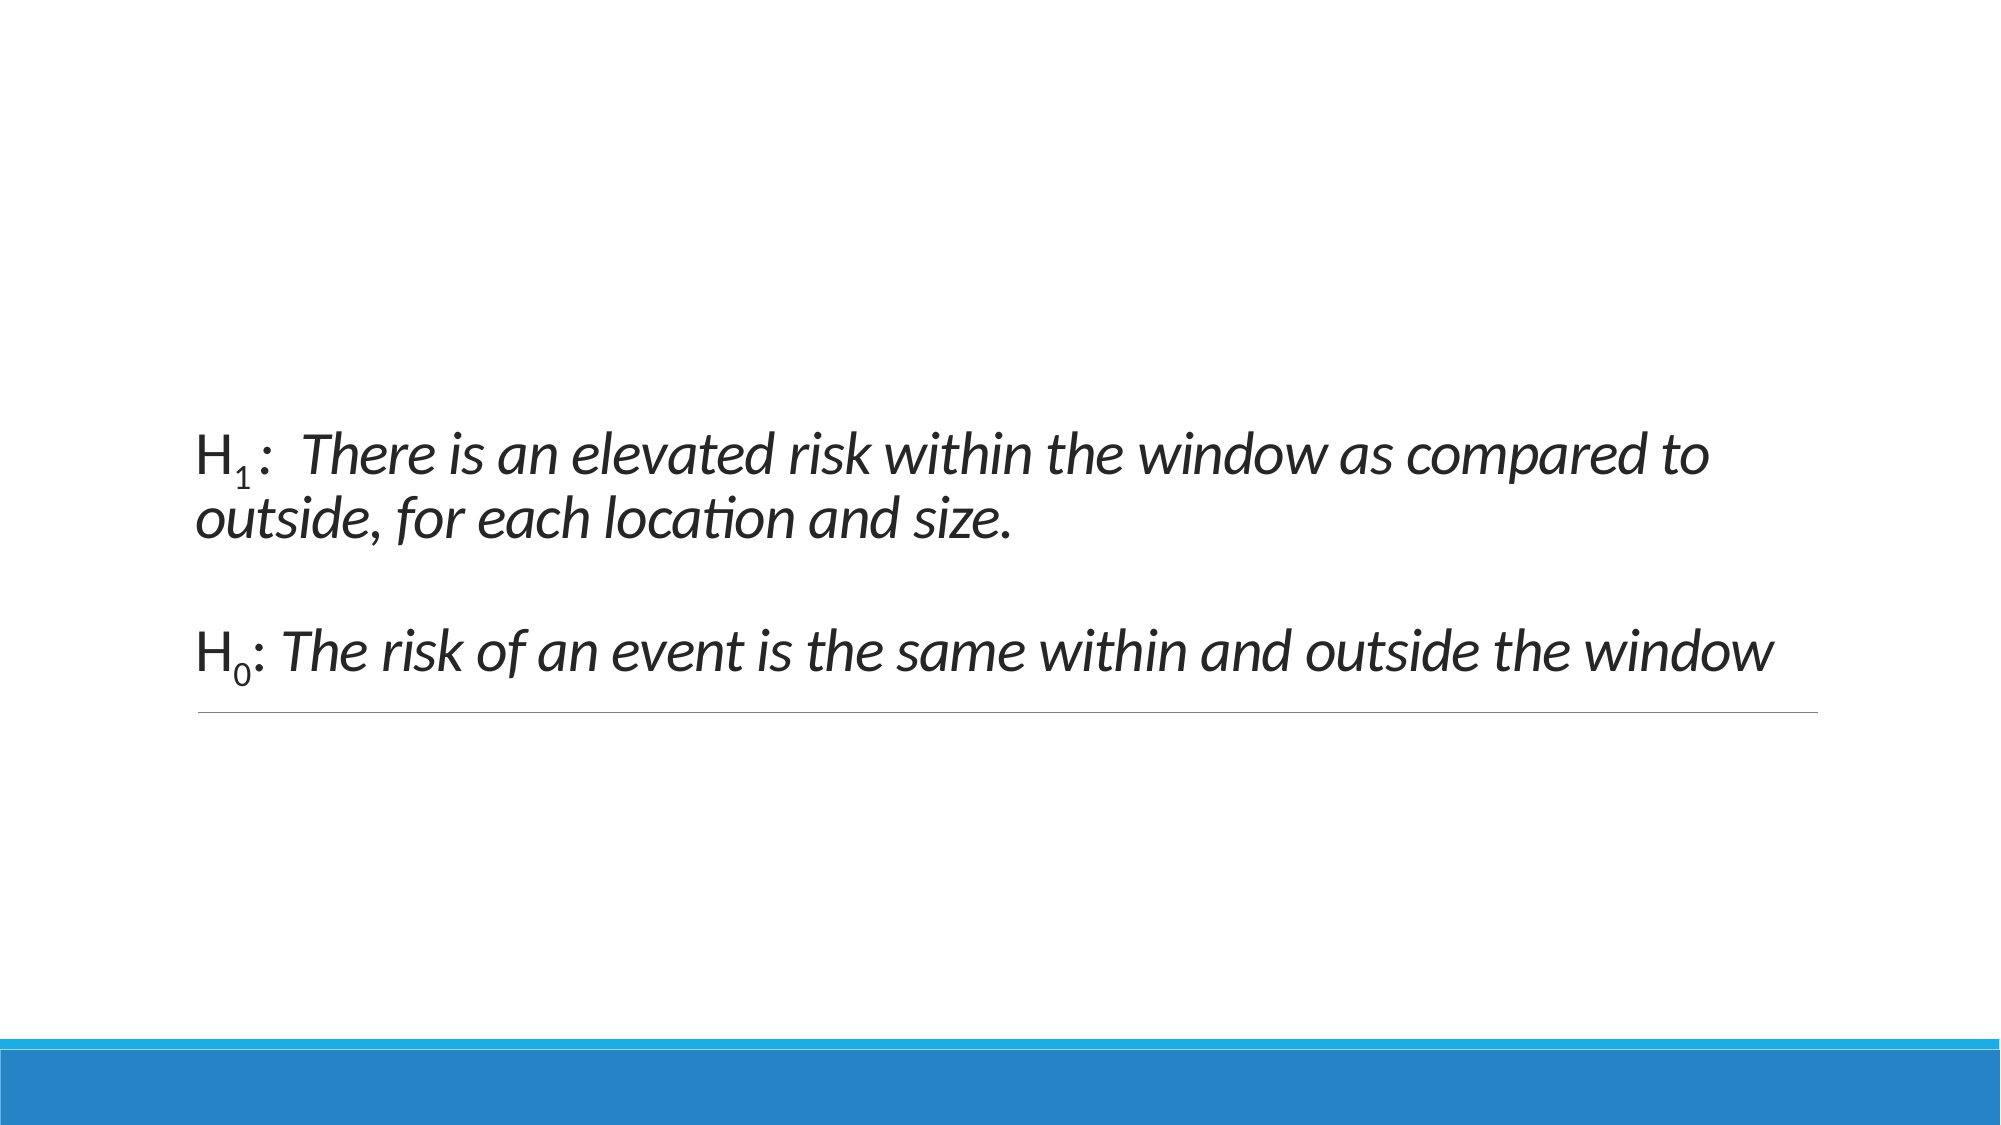

# H1 :  There is an elevated risk within the window as compared to outside, for each location and size. H0: The risk of an event is the same within and outside the window